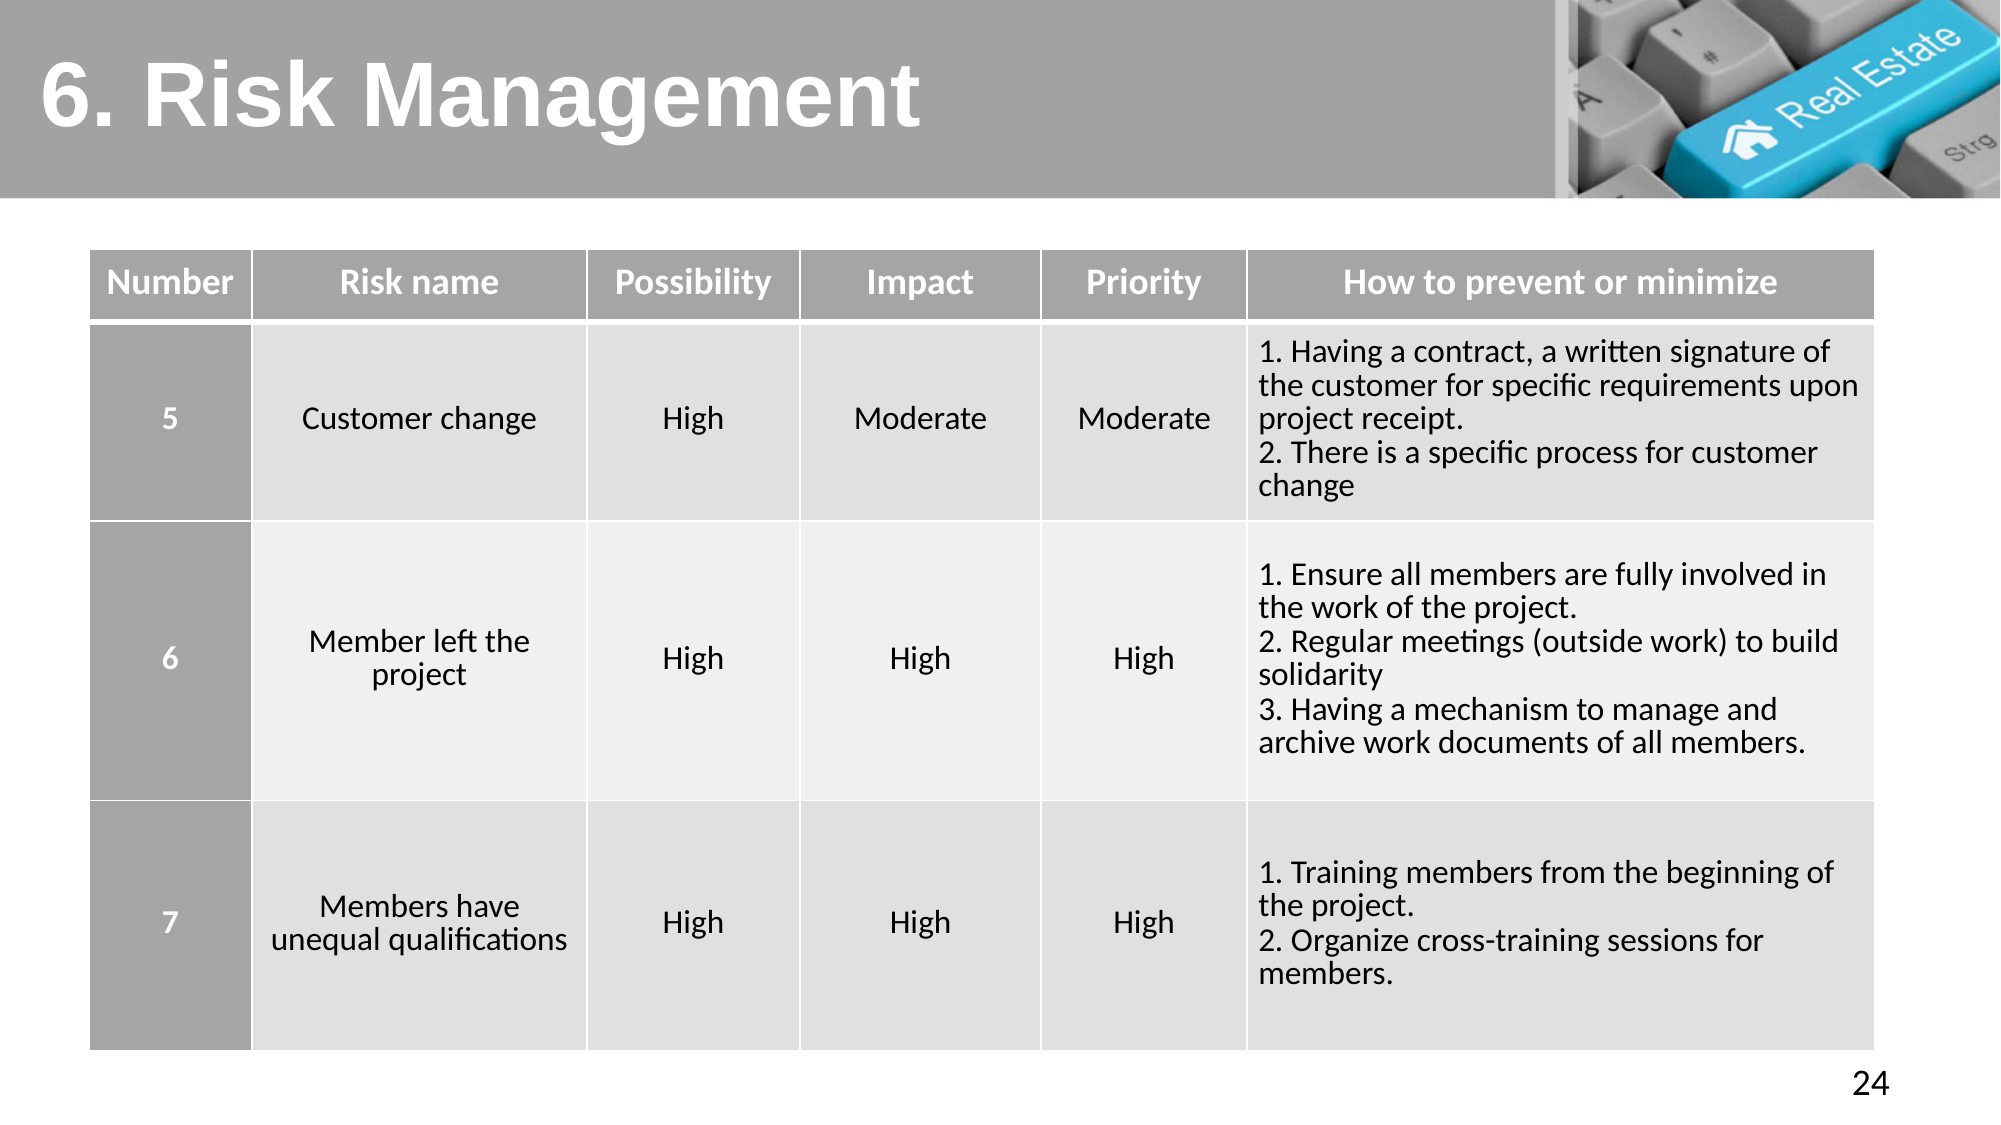

# 6. Risk Management
| Number | Risk name | Possibility | Impact | Priority | How to prevent or minimize |
| --- | --- | --- | --- | --- | --- |
| 5 | Customer change | High | Moderate | Moderate | 1. Having a contract, a written signature of the customer for specific requirements upon project receipt. 2. There is a specific process for customer change |
| 6 | Member left the project | High | High | High | 1. Ensure all members are fully involved in the work of the project. 2. Regular meetings (outside work) to build solidarity 3. Having a mechanism to manage and archive work documents of all members. |
| 7 | Members have unequal qualifications | High | High | High | 1. Training members from the beginning of the project. 2. Organize cross-training sessions for members. |
24